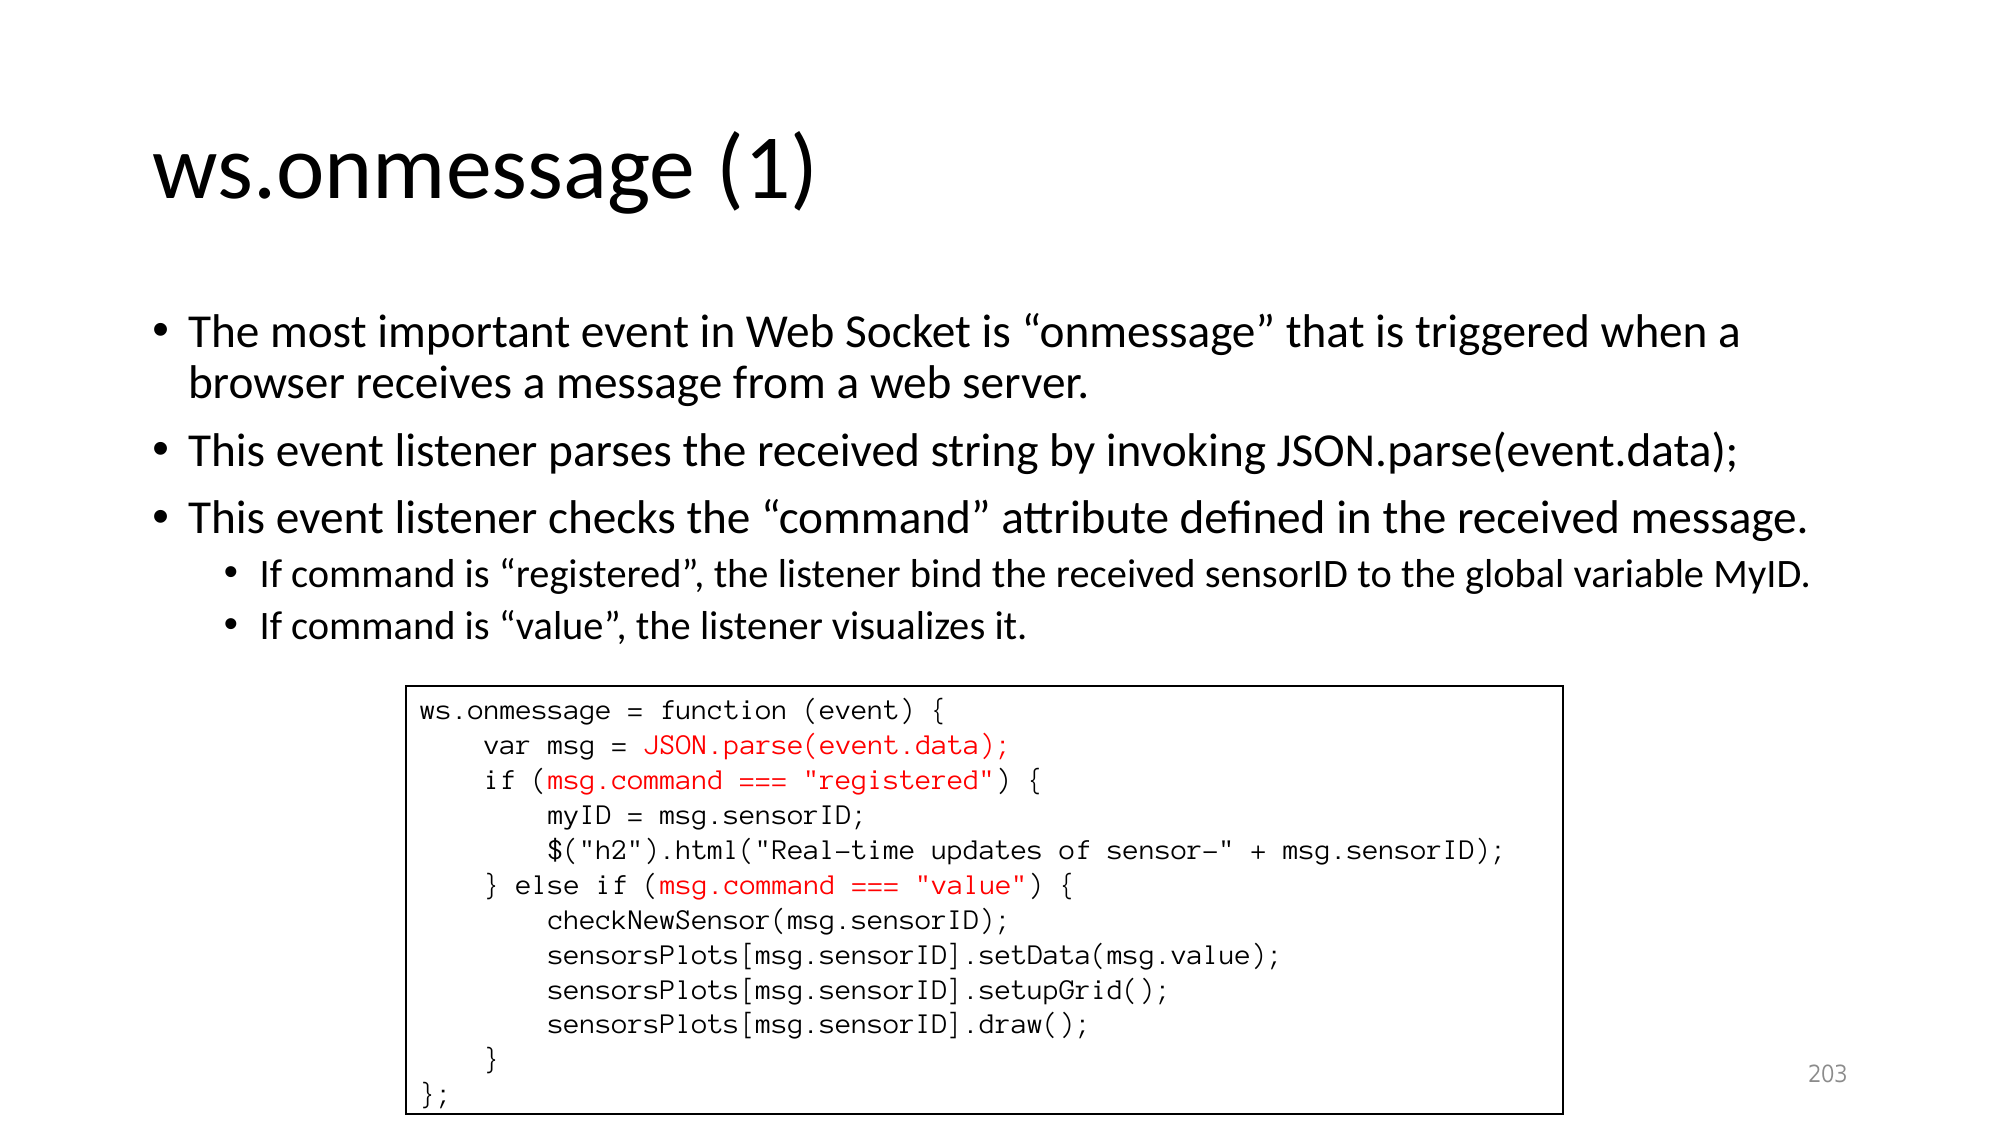

# ws.onmessage (1)
The most important event in Web Socket is “onmessage” that is triggered when a browser receives a message from a web server.
This event listener parses the received string by invoking JSON.parse(event.data);
This event listener checks the “command” attribute defined in the received message.
If command is “registered”, the listener bind the received sensorID to the global variable MyID.
If command is “value”, the listener visualizes it.

ws.onmessage = function (event) {
    var msg = JSON.parse(event.data);
    if (msg.command === "registered") {
        myID = msg.sensorID;
        $("h2").html("Real-time updates of sensor-" + msg.sensorID);
    } else if (msg.command === "value") {
        checkNewSensor(msg.sensorID);
        sensorsPlots[msg.sensorID].setData(msg.value);
        sensorsPlots[msg.sensorID].setupGrid();
        sensorsPlots[msg.sensorID].draw();
    }
};
203